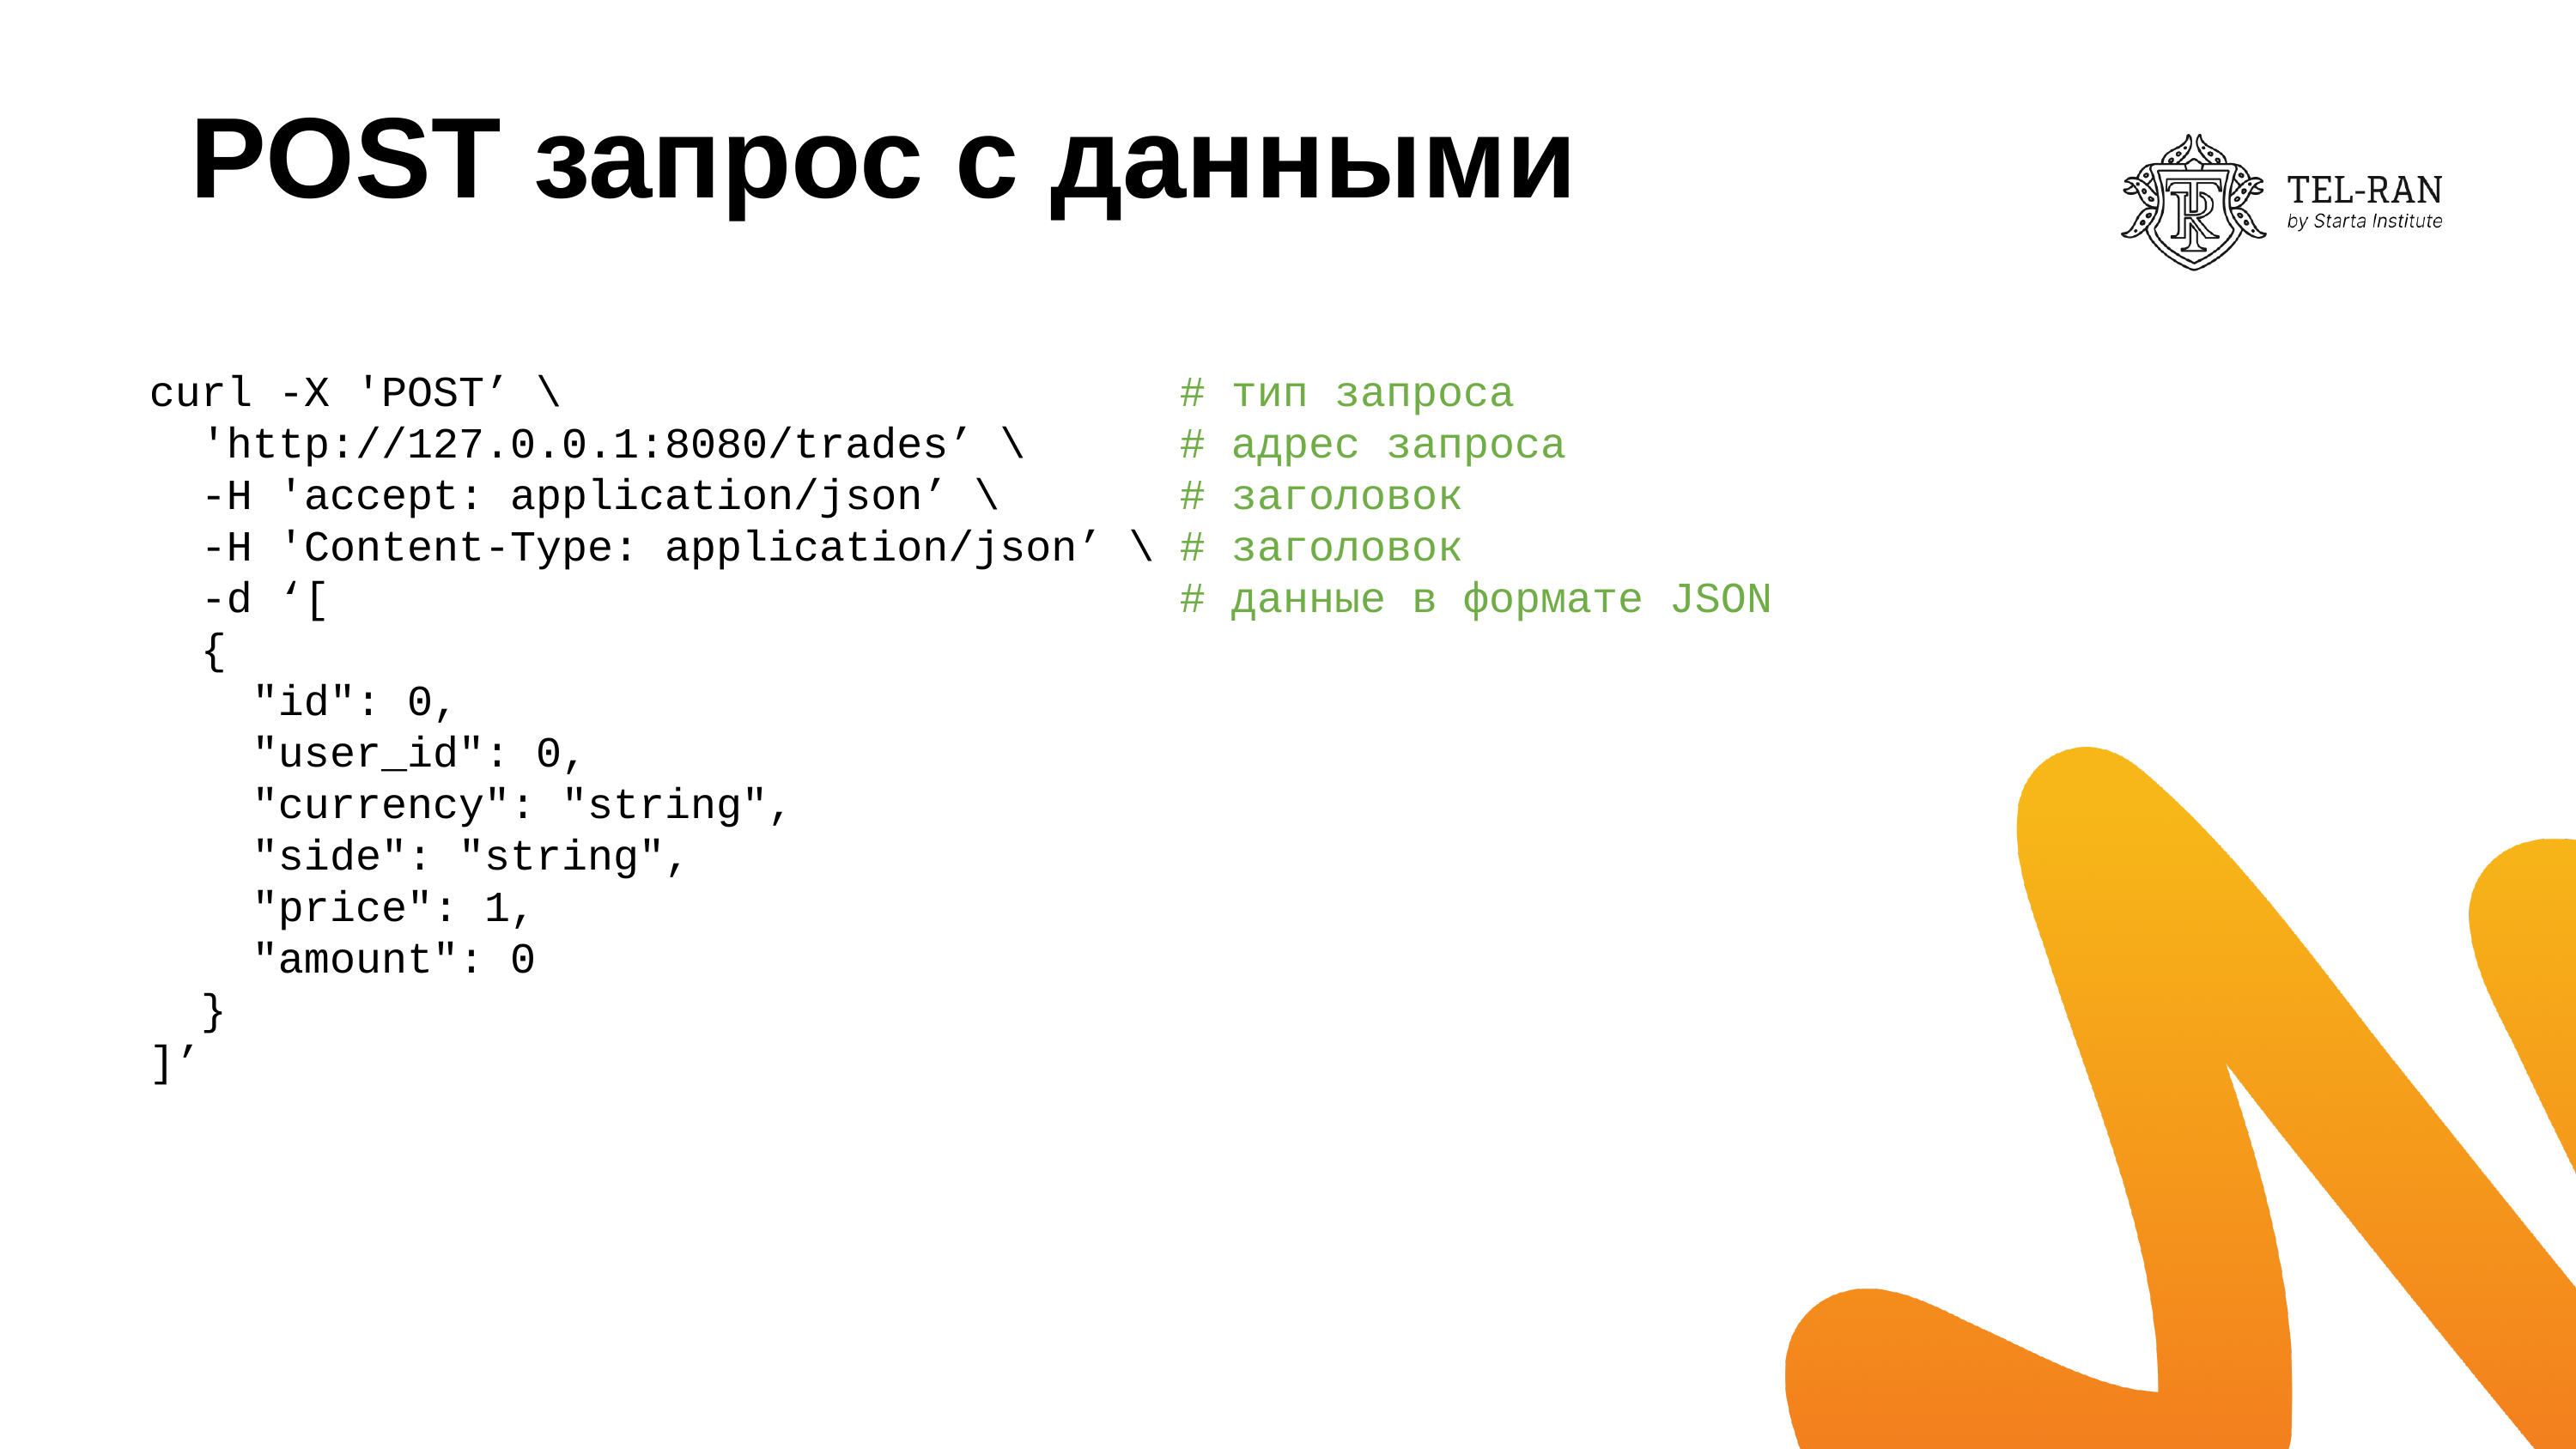

# POST запрос с данными
curl -X 'POST’ \					# тип запроса
  'http://127.0.0.1:8080/trades’ \		# адрес запроса
  -H 'accept: application/json’ \		# заголовок
  -H 'Content-Type: application/json’ \	# заголовок
  -d ‘[							# данные в формате JSON
  {
    "id": 0,
    "user_id": 0,
    "currency": "string",
    "side": "string",
    "price": 1,
    "amount": 0
  }
]’